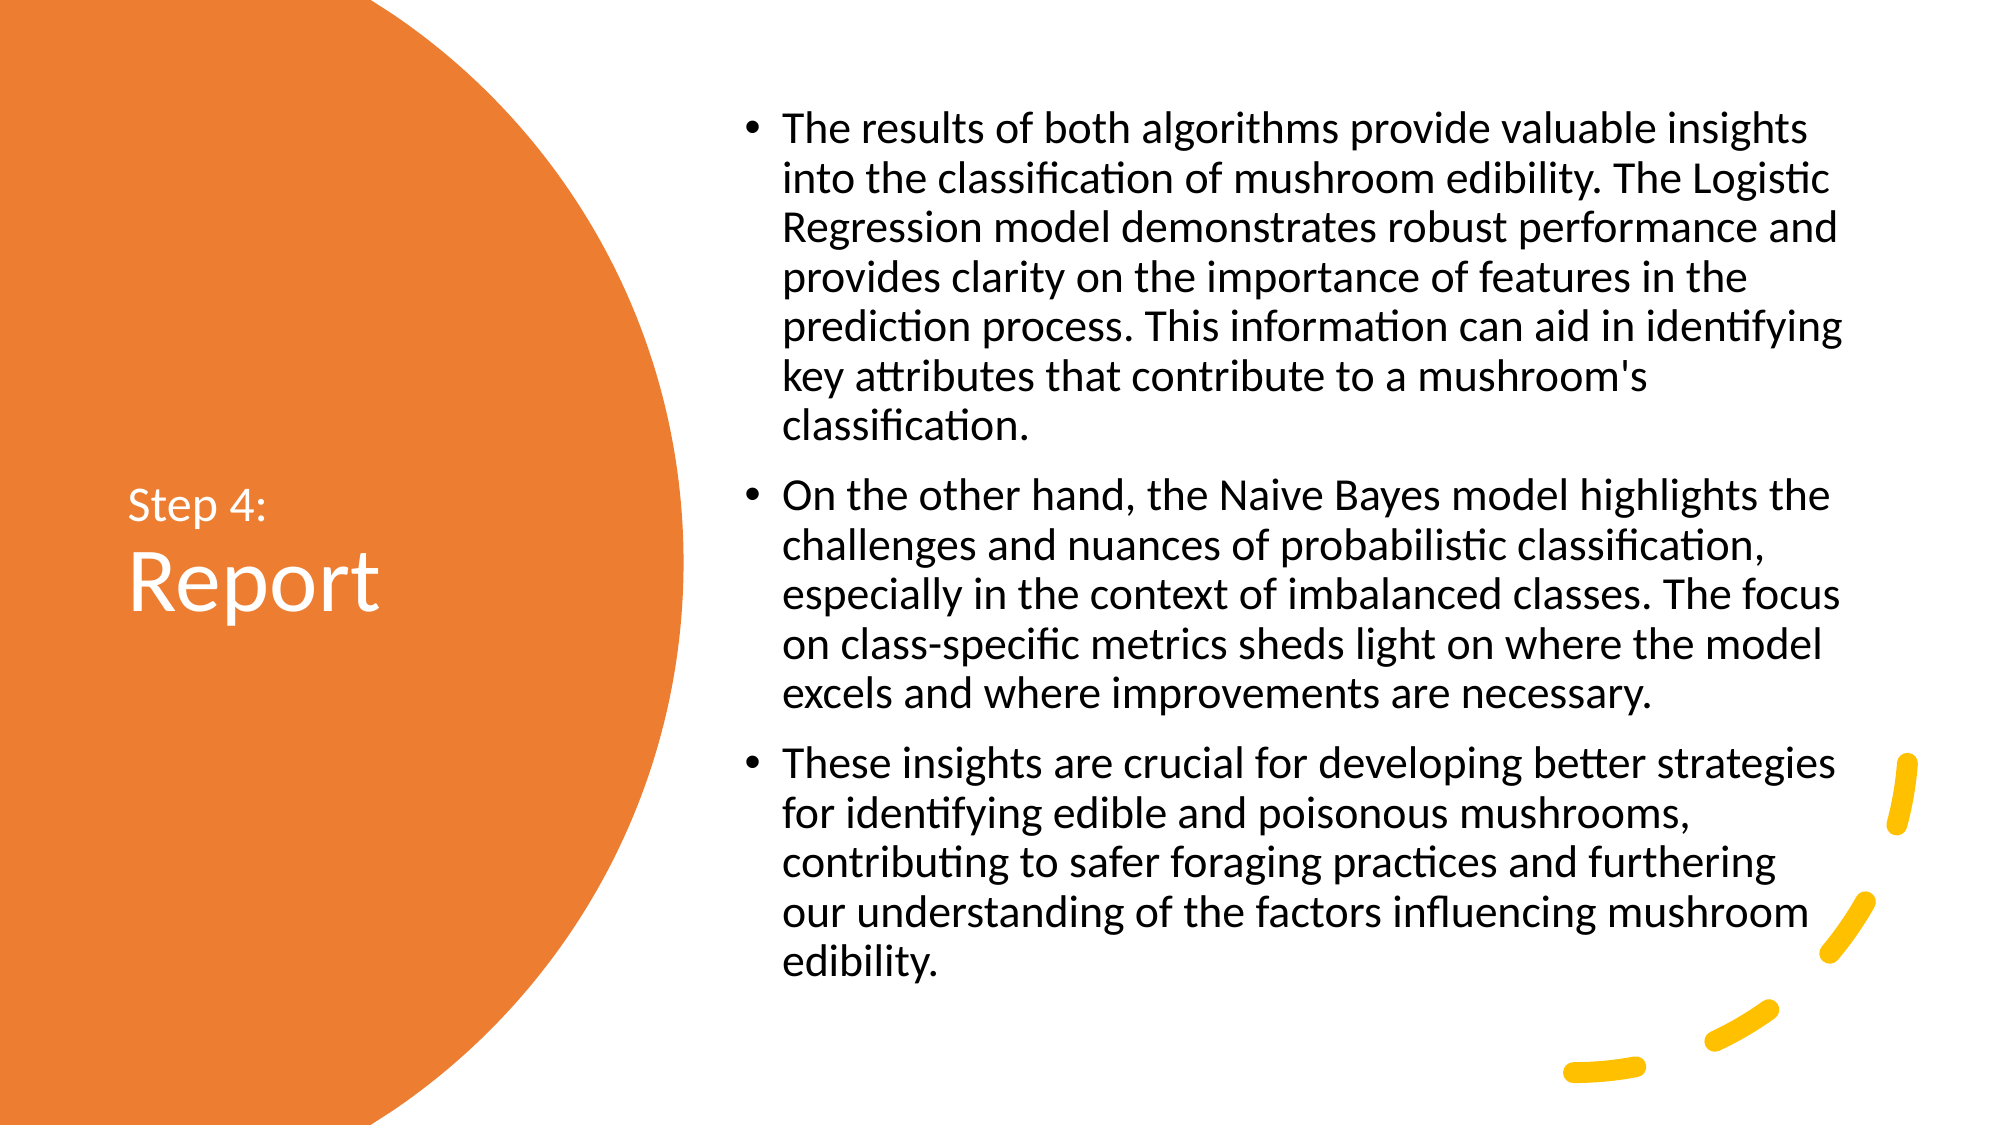

The results of both algorithms provide valuable insights into the classification of mushroom edibility. The Logistic Regression model demonstrates robust performance and provides clarity on the importance of features in the prediction process. This information can aid in identifying key attributes that contribute to a mushroom's classification.
On the other hand, the Naive Bayes model highlights the challenges and nuances of probabilistic classification, especially in the context of imbalanced classes. The focus on class-specific metrics sheds light on where the model excels and where improvements are necessary.
These insights are crucial for developing better strategies for identifying edible and poisonous mushrooms, contributing to safer foraging practices and furthering our understanding of the factors influencing mushroom edibility.

# Step 4: Report